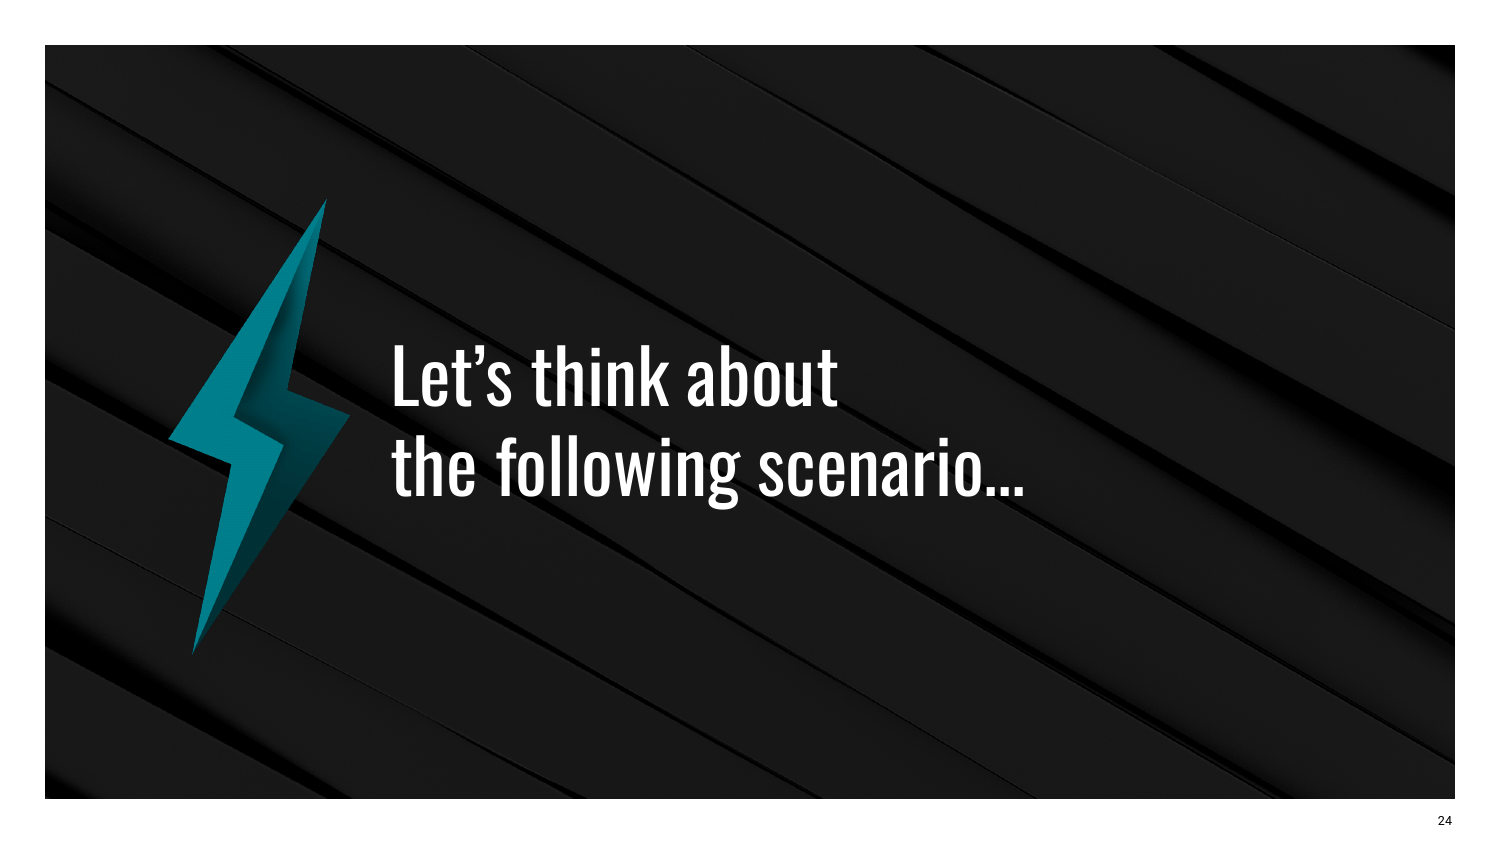

# Let’s think about
the following scenario...